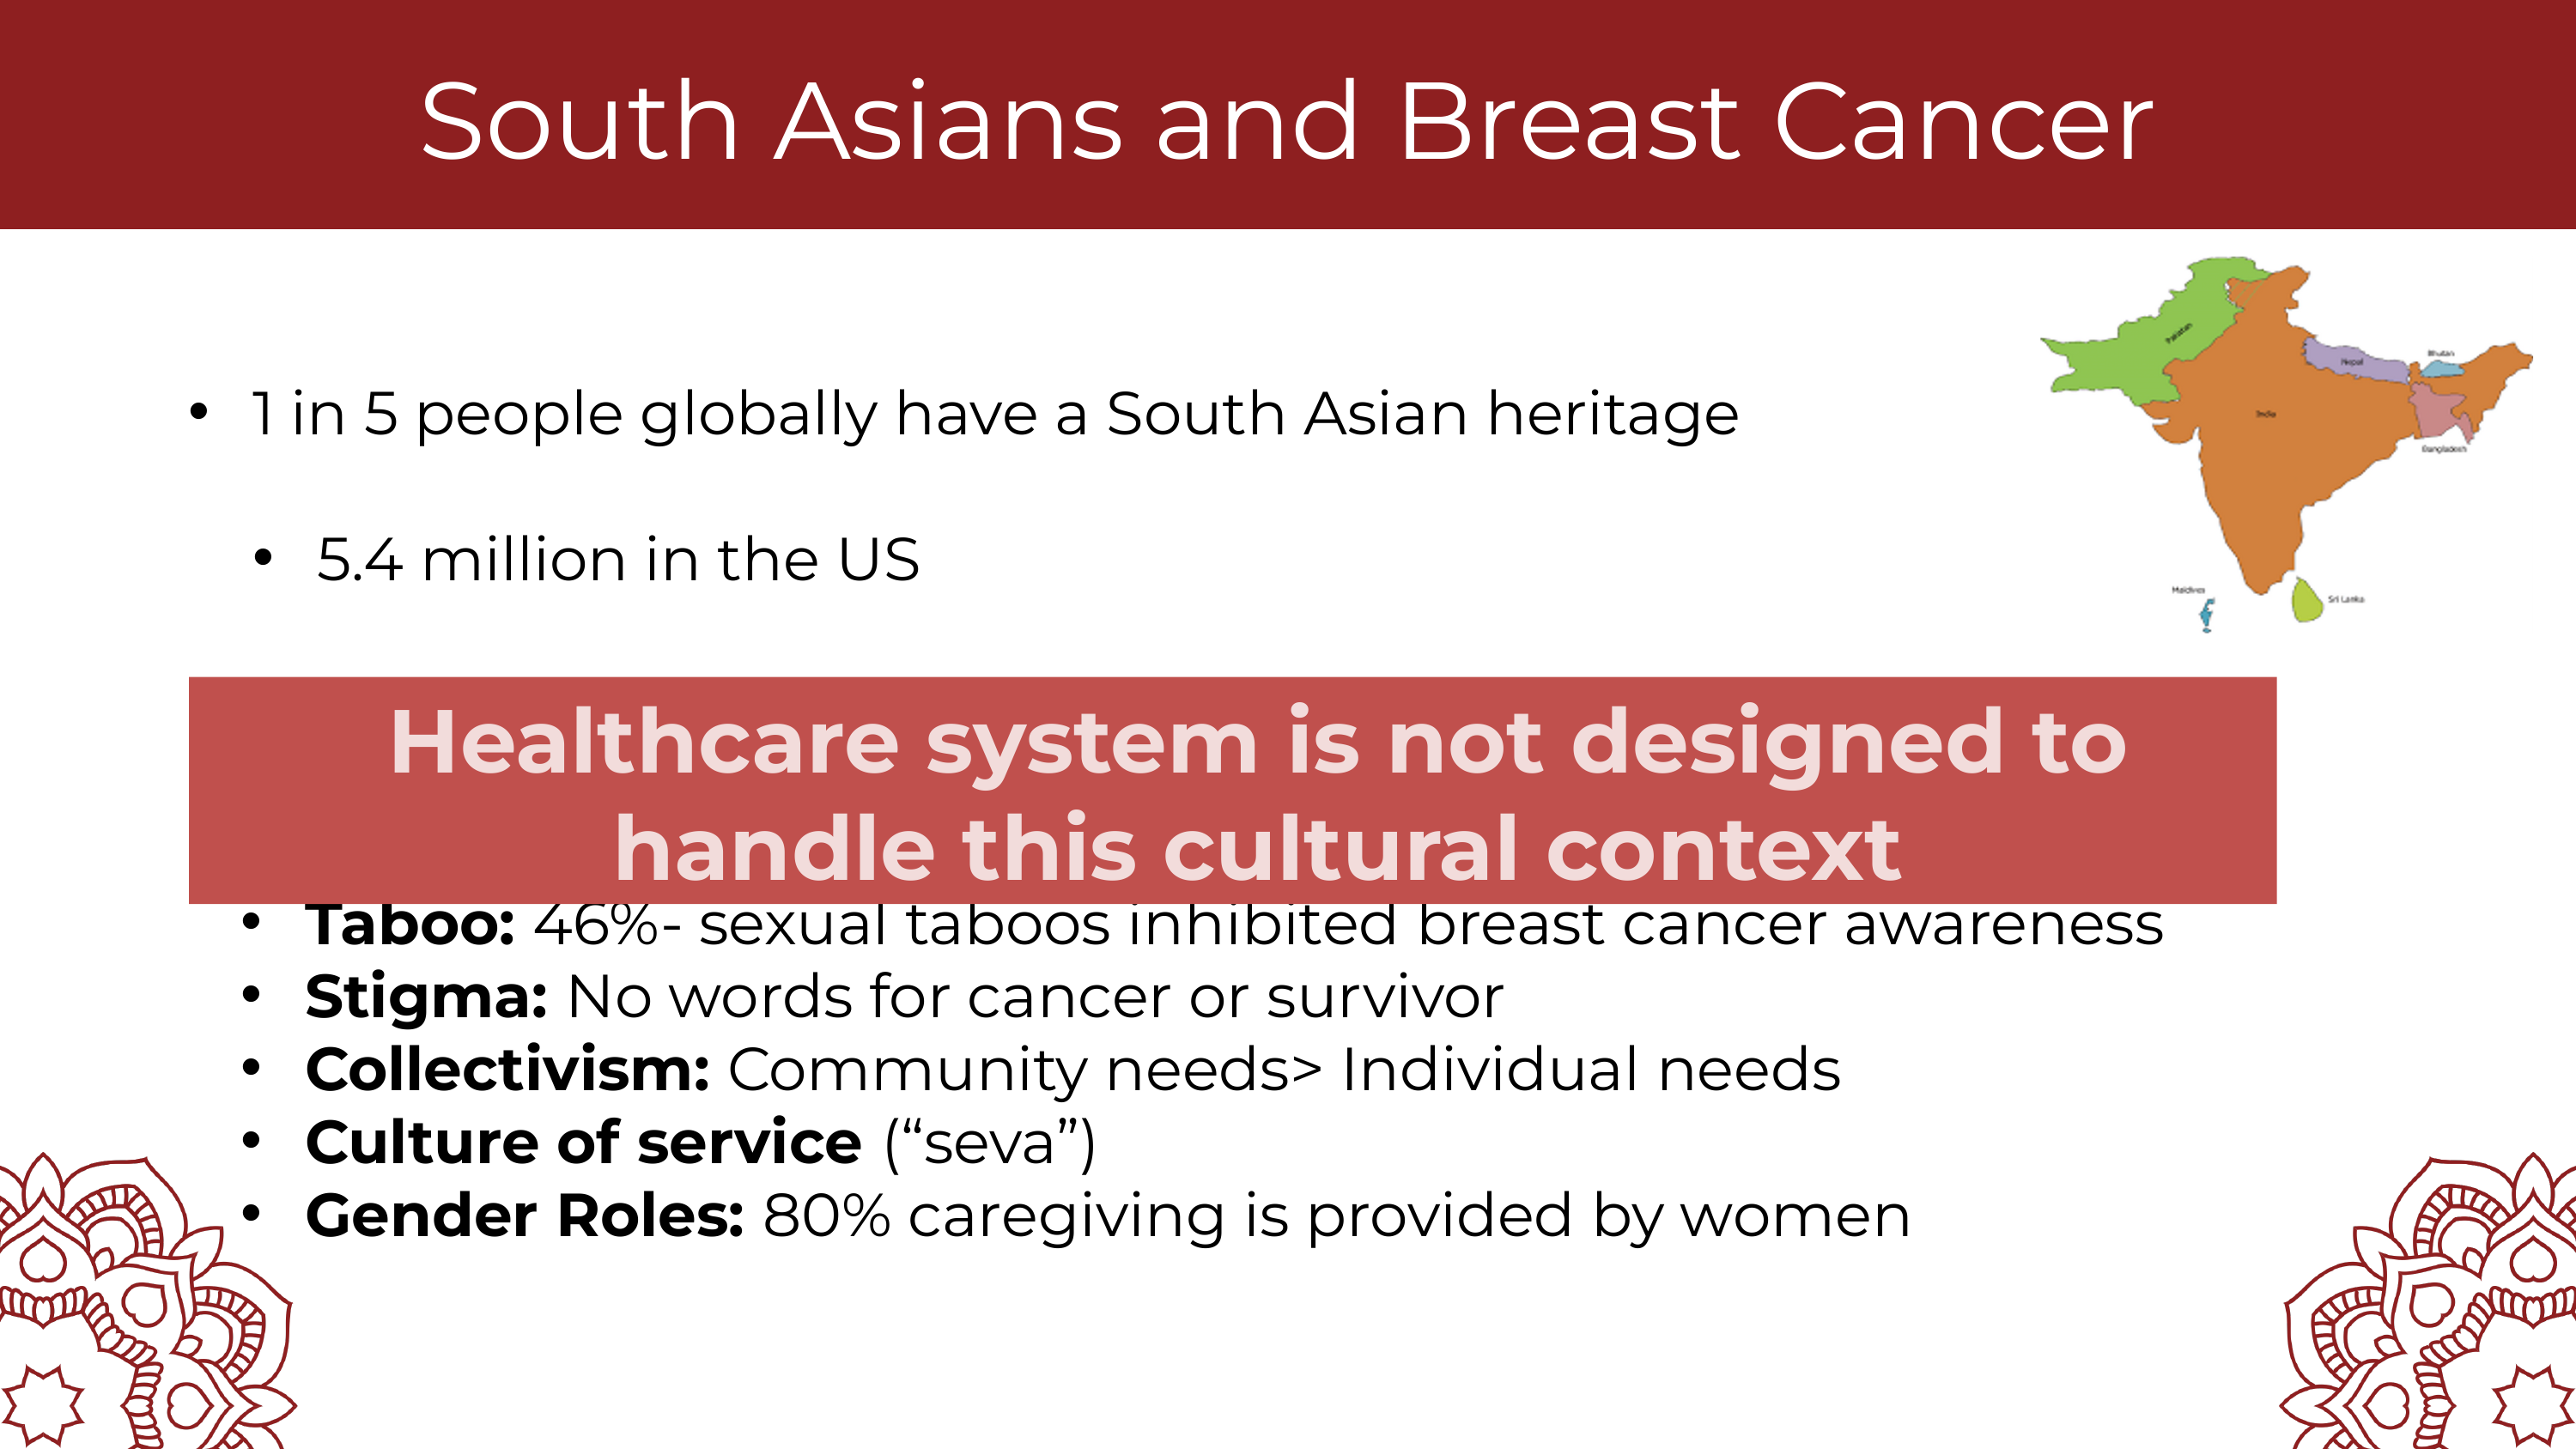

South Asians and Breast Cancer

1 in 5 people globally have a South Asian heritage
5.4 million in the US
Breast cancer rates increasing 1.9% annually among South Asians
Breast cancer management is affected by culture:
Taboo: 46%- sexual taboos inhibited breast cancer awareness
Stigma: No words for cancer or survivor
Collectivism: Community needs> Individual needs
Culture of service (“seva”)
Gender Roles: 80% caregiving is provided by women
Healthcare system is not designed to handle this cultural context